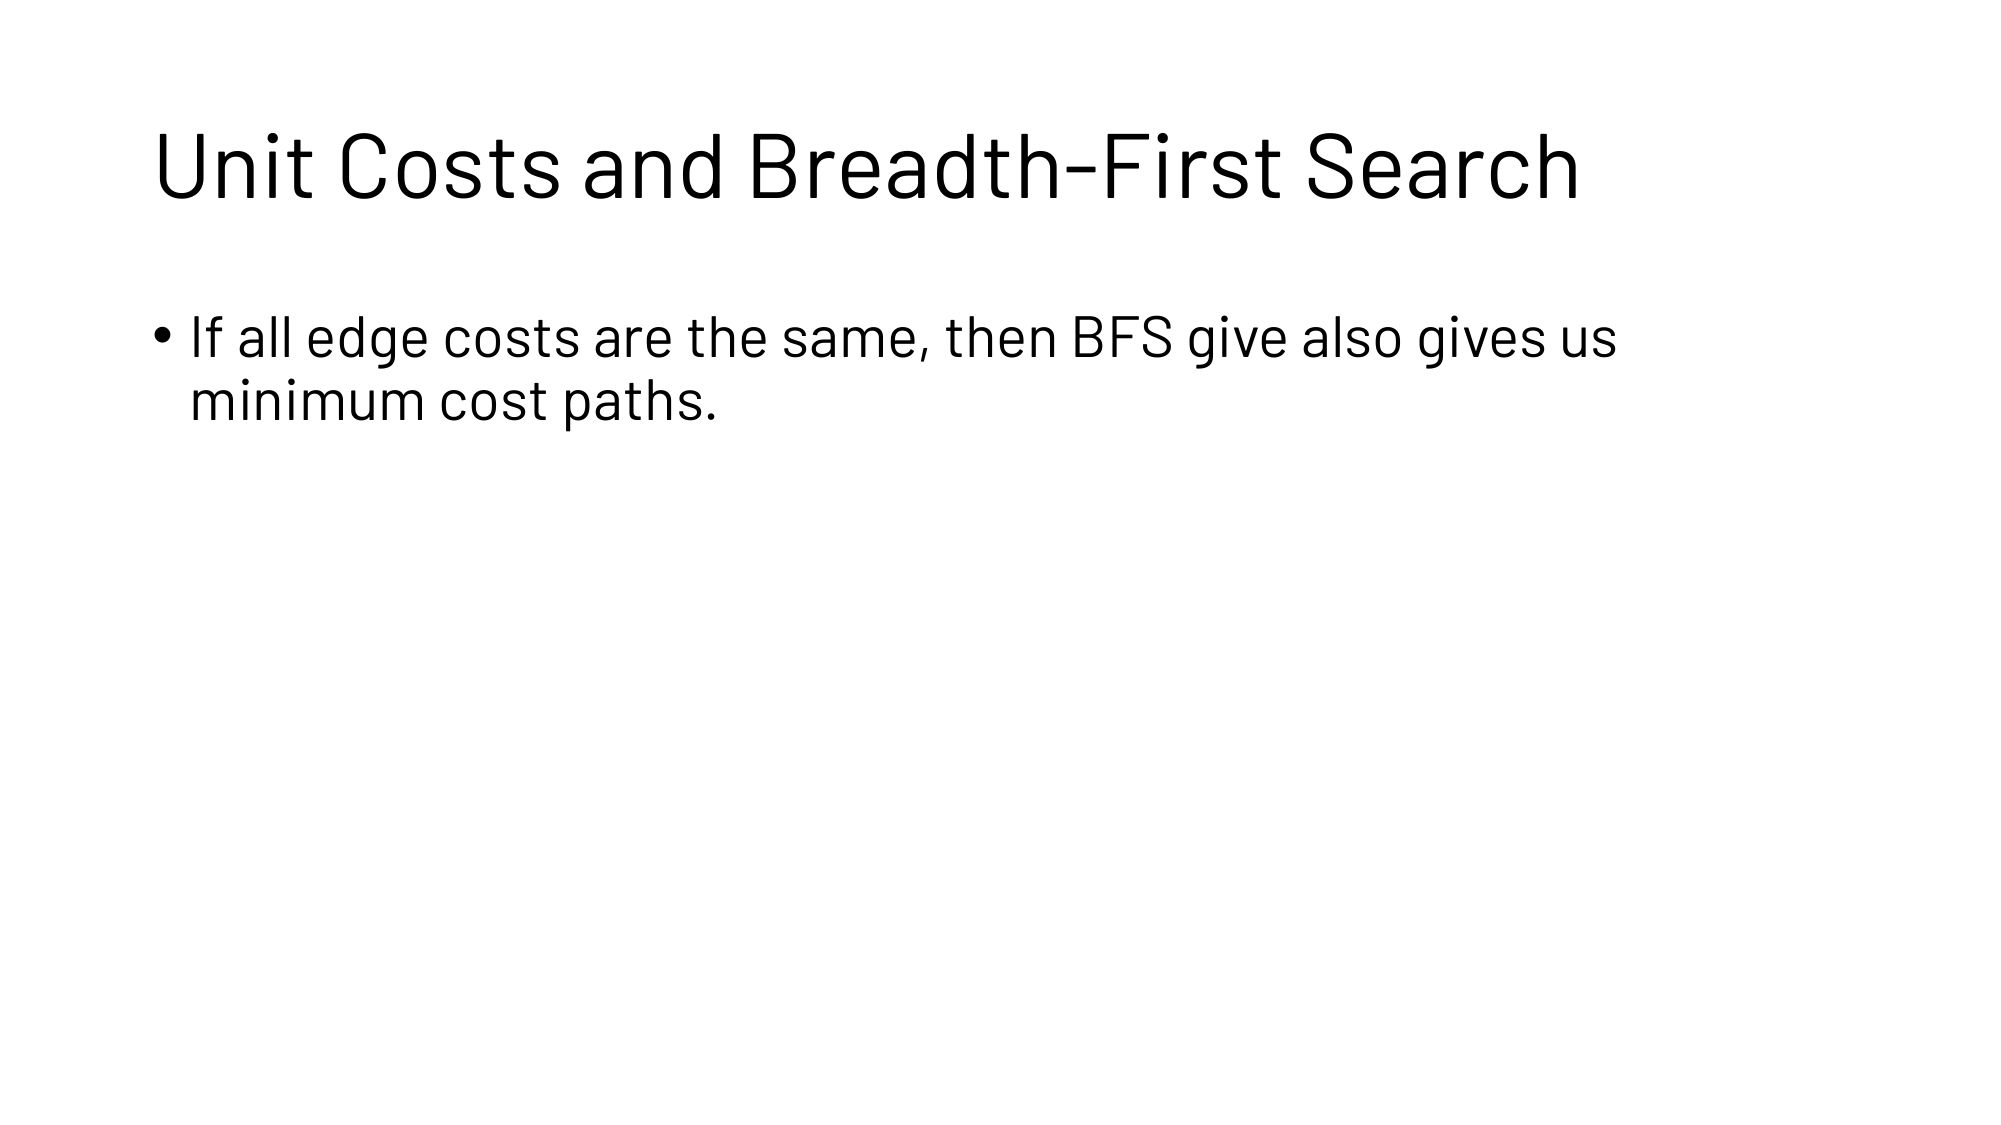

# Unit Costs and Breadth-First Search
If all edge costs are the same, then BFS give also gives us minimum cost paths.